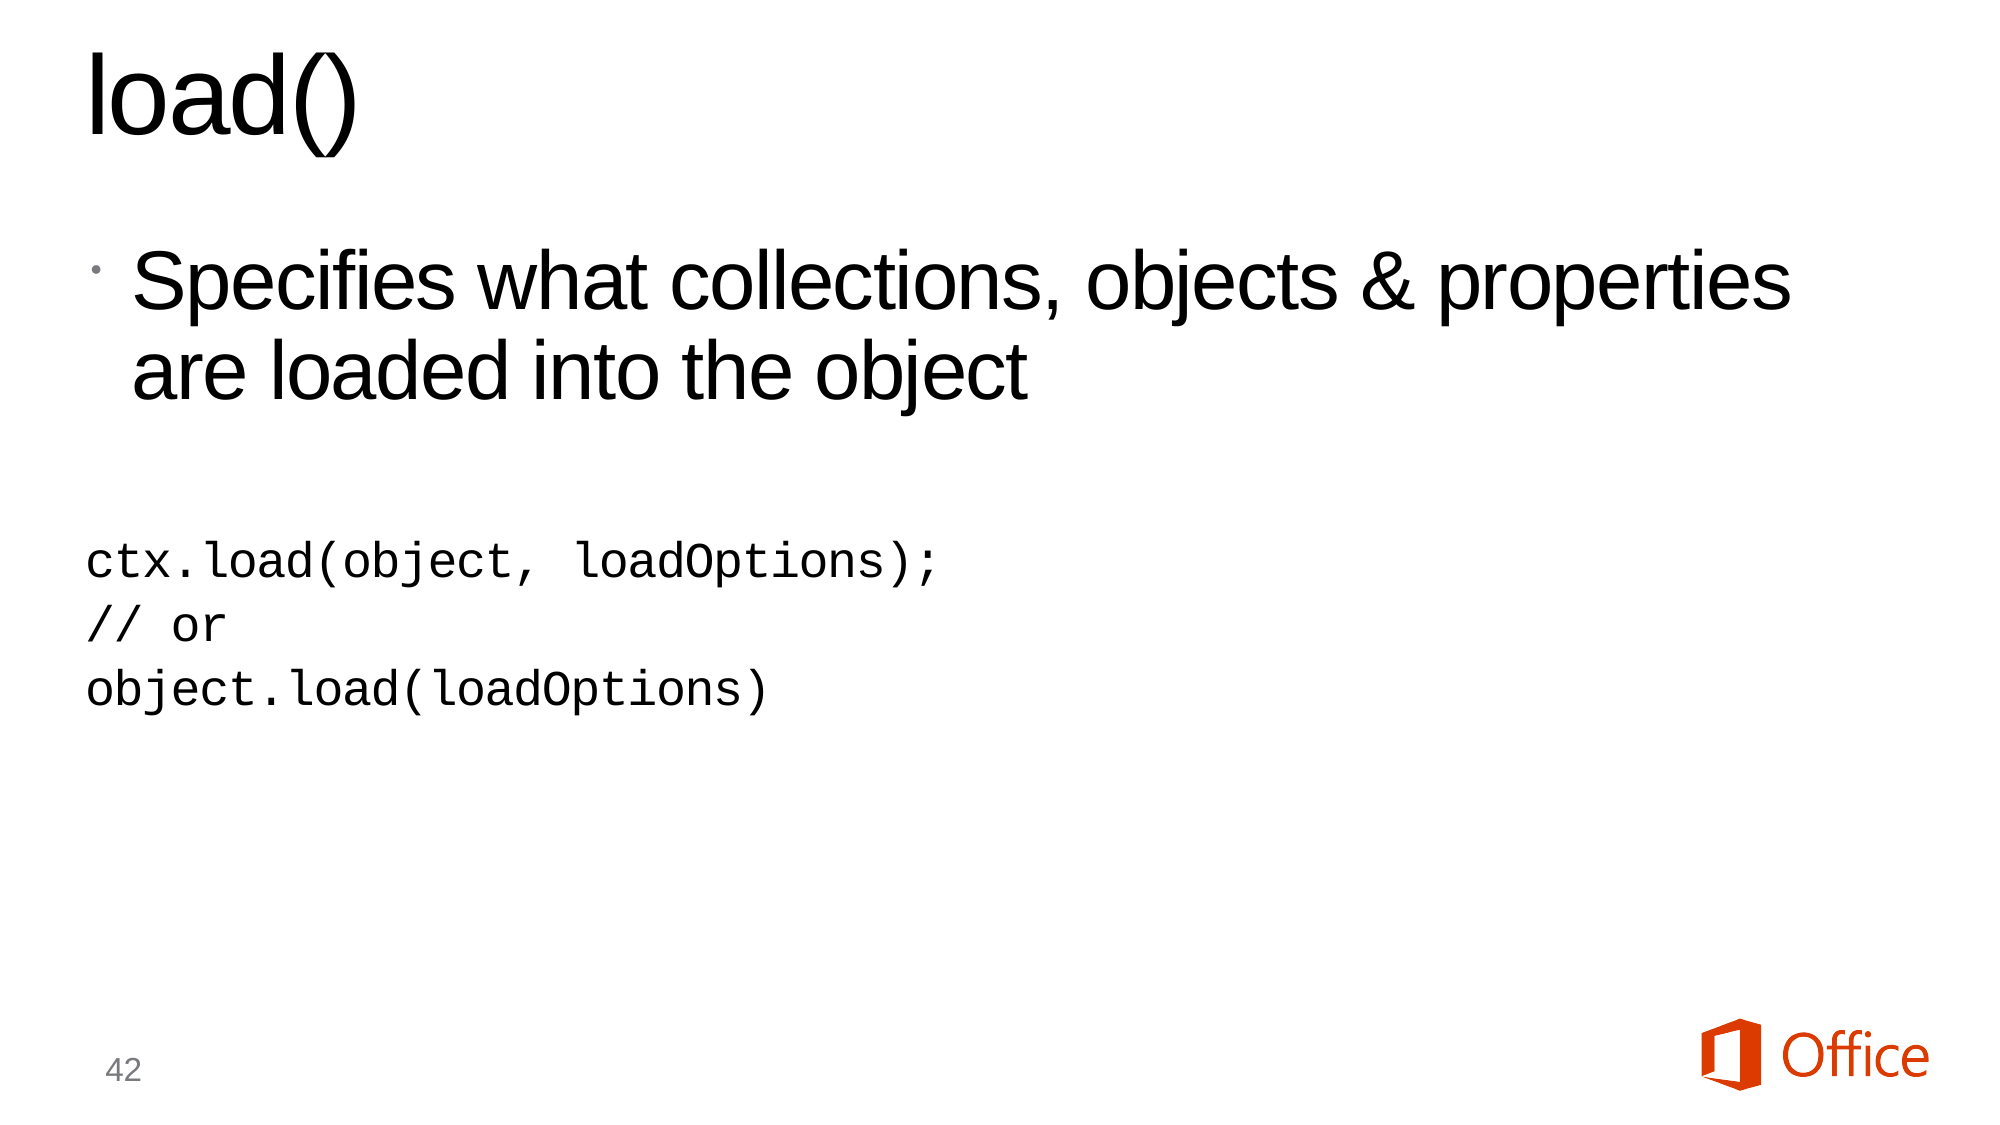

# load()
Specifies what collections, objects & properties are loaded into the object

ctx.load(object, loadOptions);
// or
object.load(loadOptions)
42